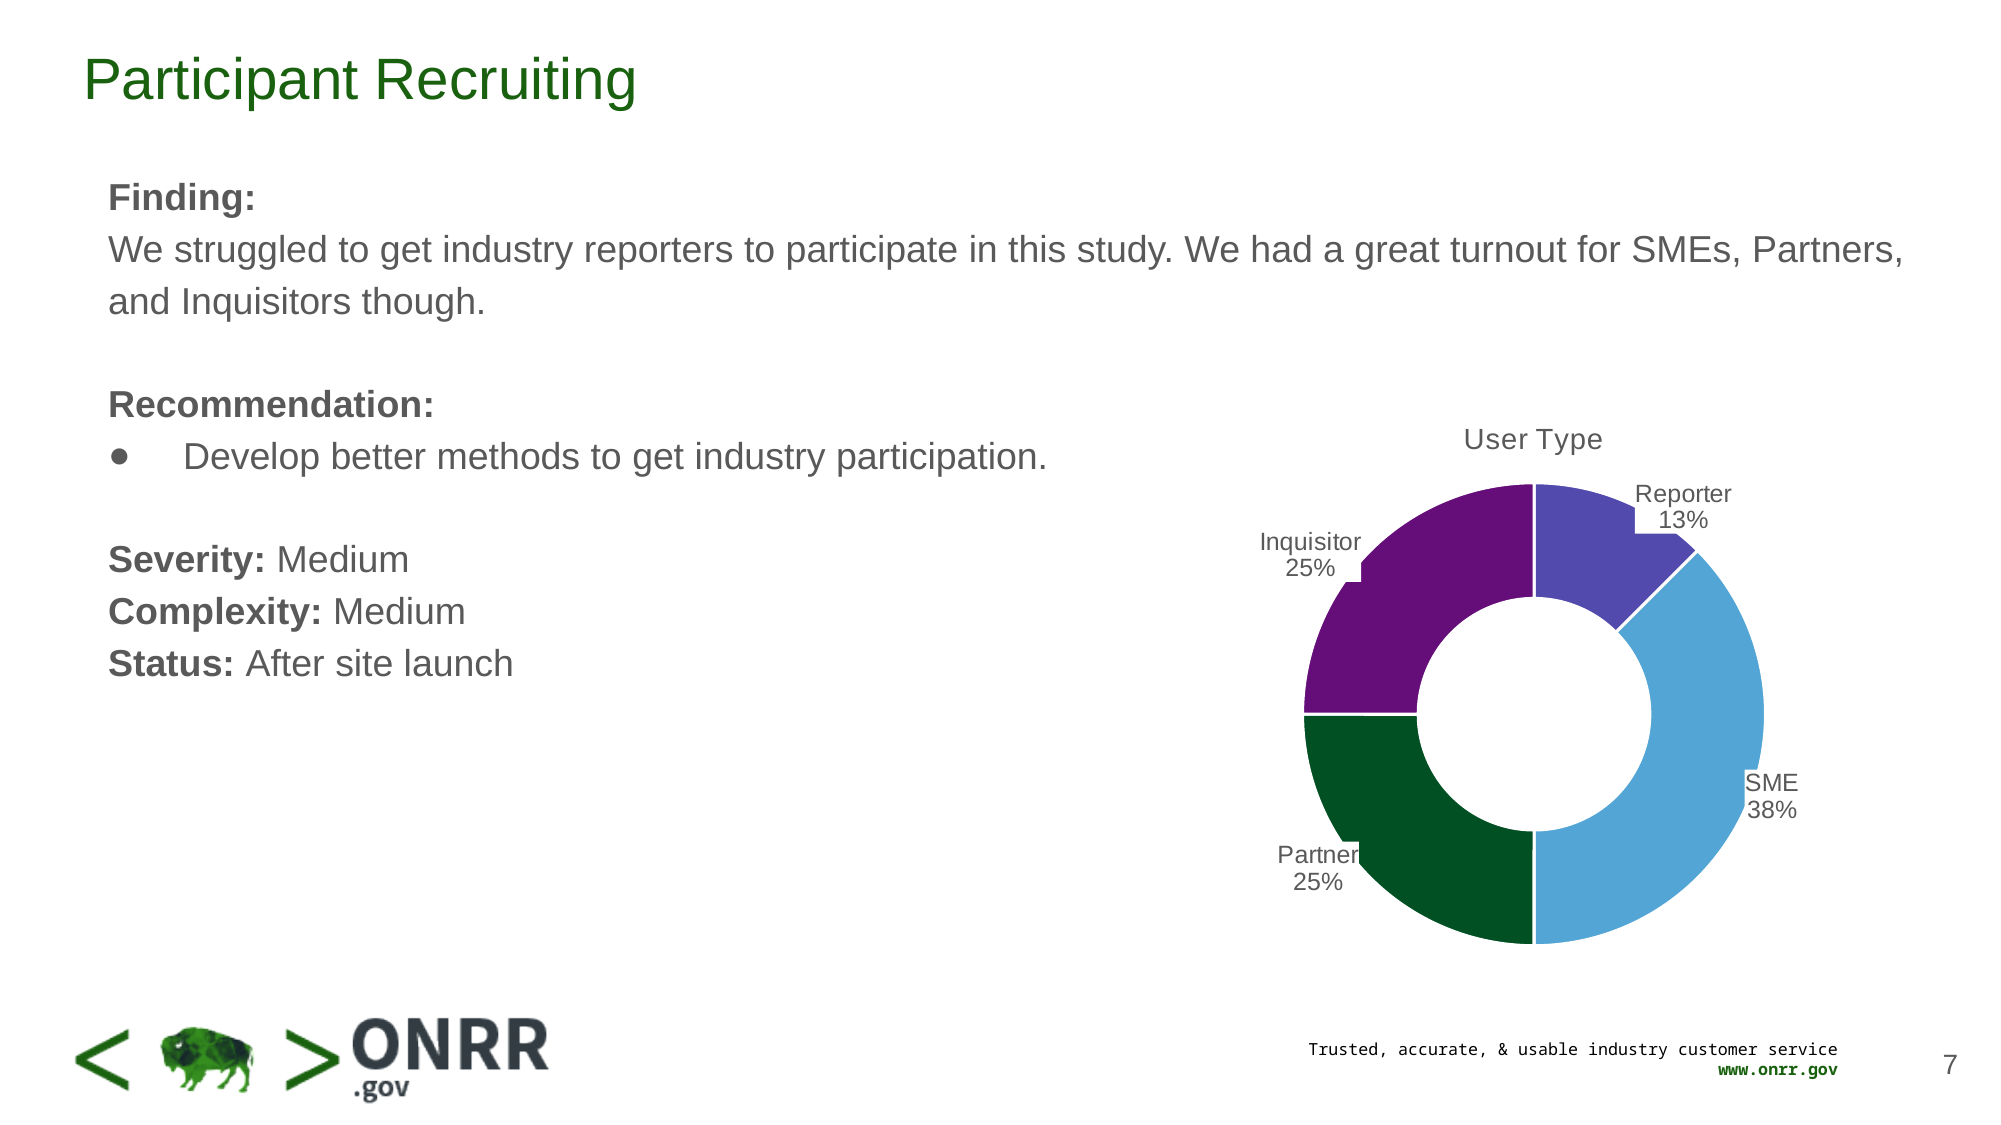

# Participant Recruiting
Finding:
We struggled to get industry reporters to participate in this study. We had a great turnout for SMEs, Partners, and Inquisitors though.

Recommendation:
Develop better methods to get industry participation.

Severity: Medium
Complexity: Medium
Status: After site launch

### Chart:

| Category |  |
|---|---|
| Reporter | 2.0 |
| SME | 6.0 |
| Partner | 4.0 |
| Inquisitor | 4.0 |
7